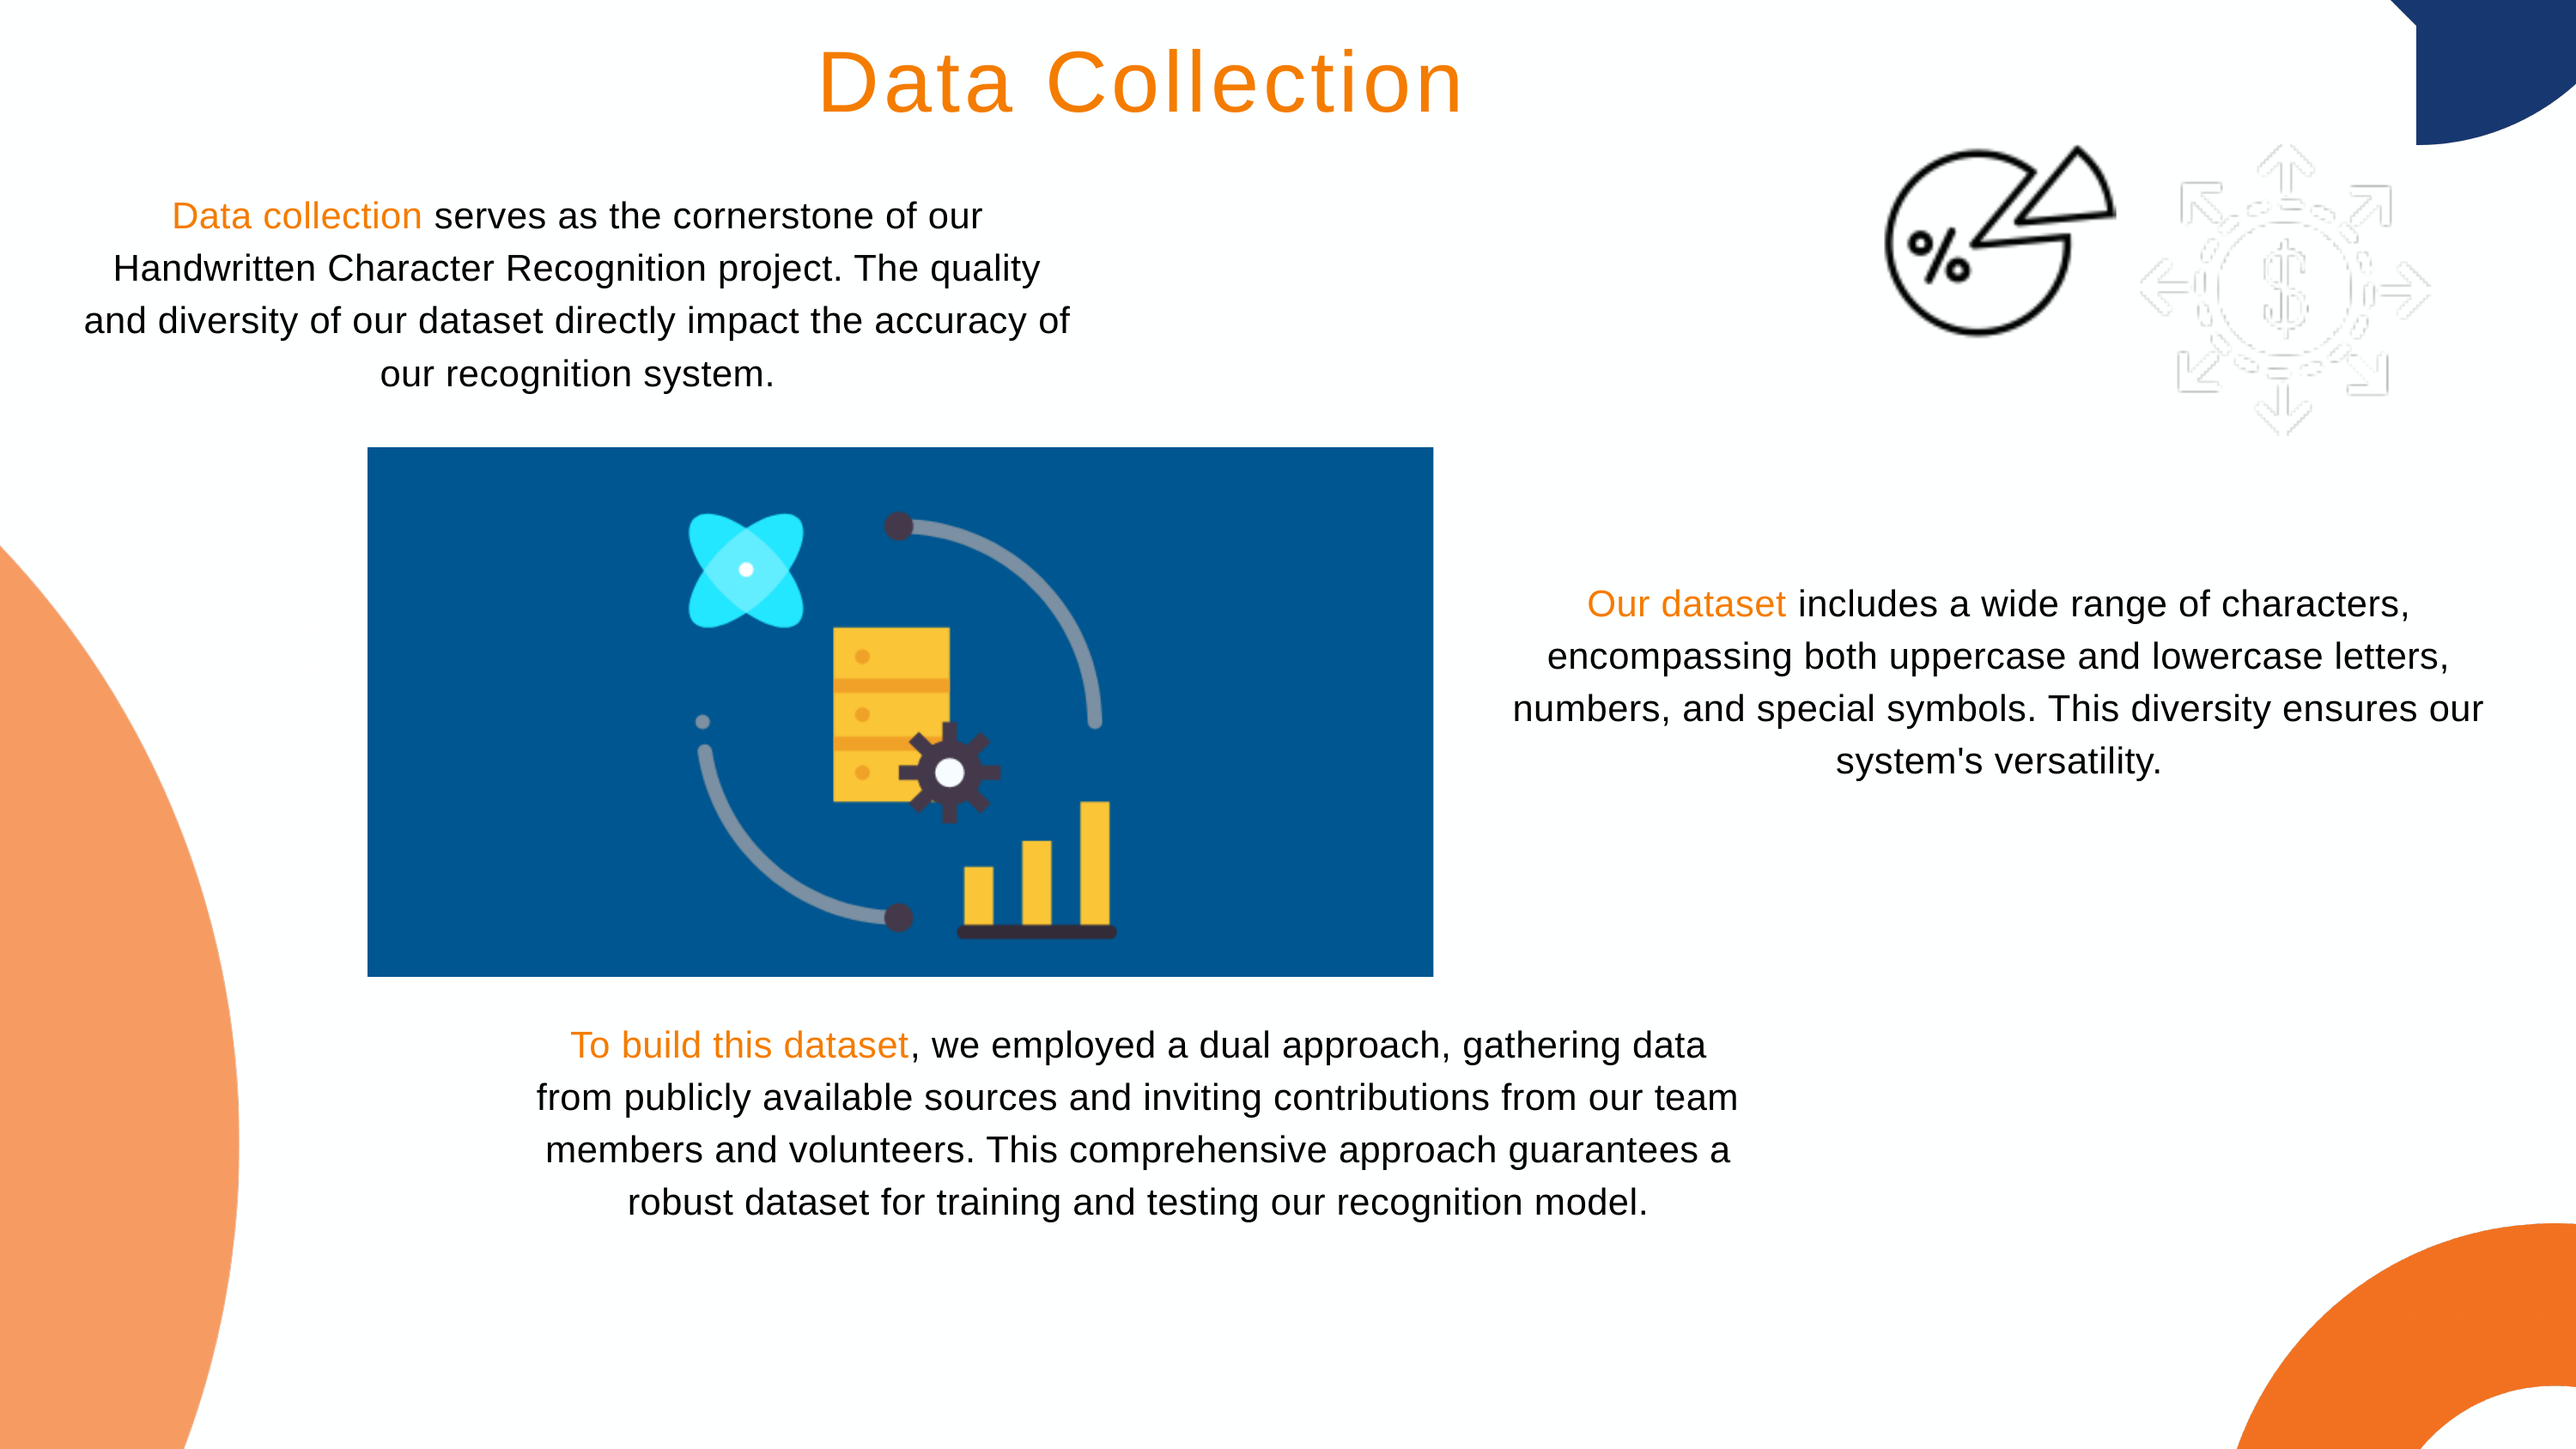

Data Collection

Data collection serves as the cornerstone of our Handwritten Character Recognition project. The quality and diversity of our dataset directly impact the accuracy of our recognition system.

Our dataset includes a wide range of characters, encompassing both uppercase and lowercase letters, numbers, and special symbols. This diversity ensures our system's versatility.
01
To build this dataset, we employed a dual approach, gathering data from publicly available sources and inviting contributions from our team members and volunteers. This comprehensive approach guarantees a robust dataset for training and testing our recognition model.